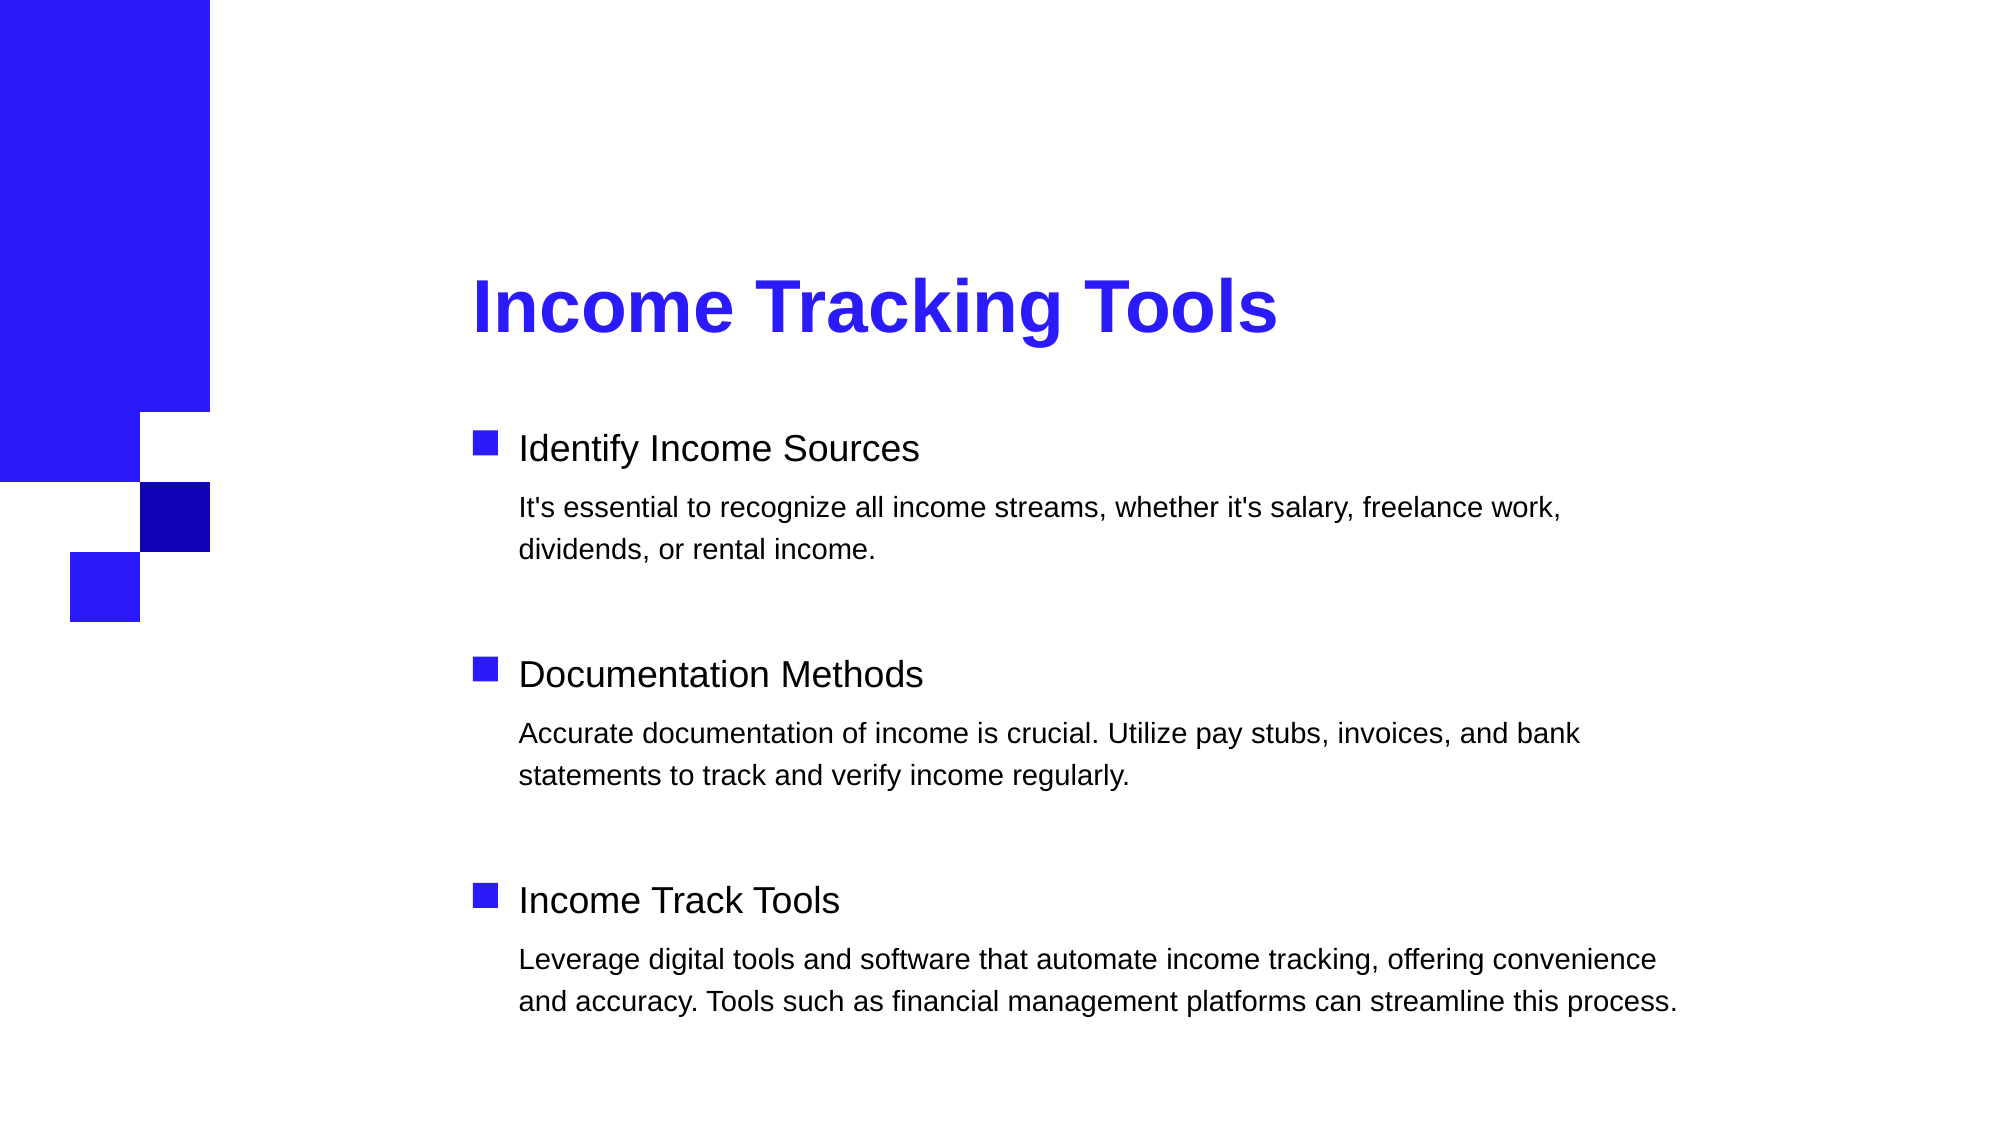

# Income Tracking Tools
Identify Income Sources
It's essential to recognize all income streams, whether it's salary, freelance work, dividends, or rental income.
Documentation Methods
Accurate documentation of income is crucial. Utilize pay stubs, invoices, and bank statements to track and verify income regularly.
Income Track Tools
Leverage digital tools and software that automate income tracking, offering convenience and accuracy. Tools such as financial management platforms can streamline this process.